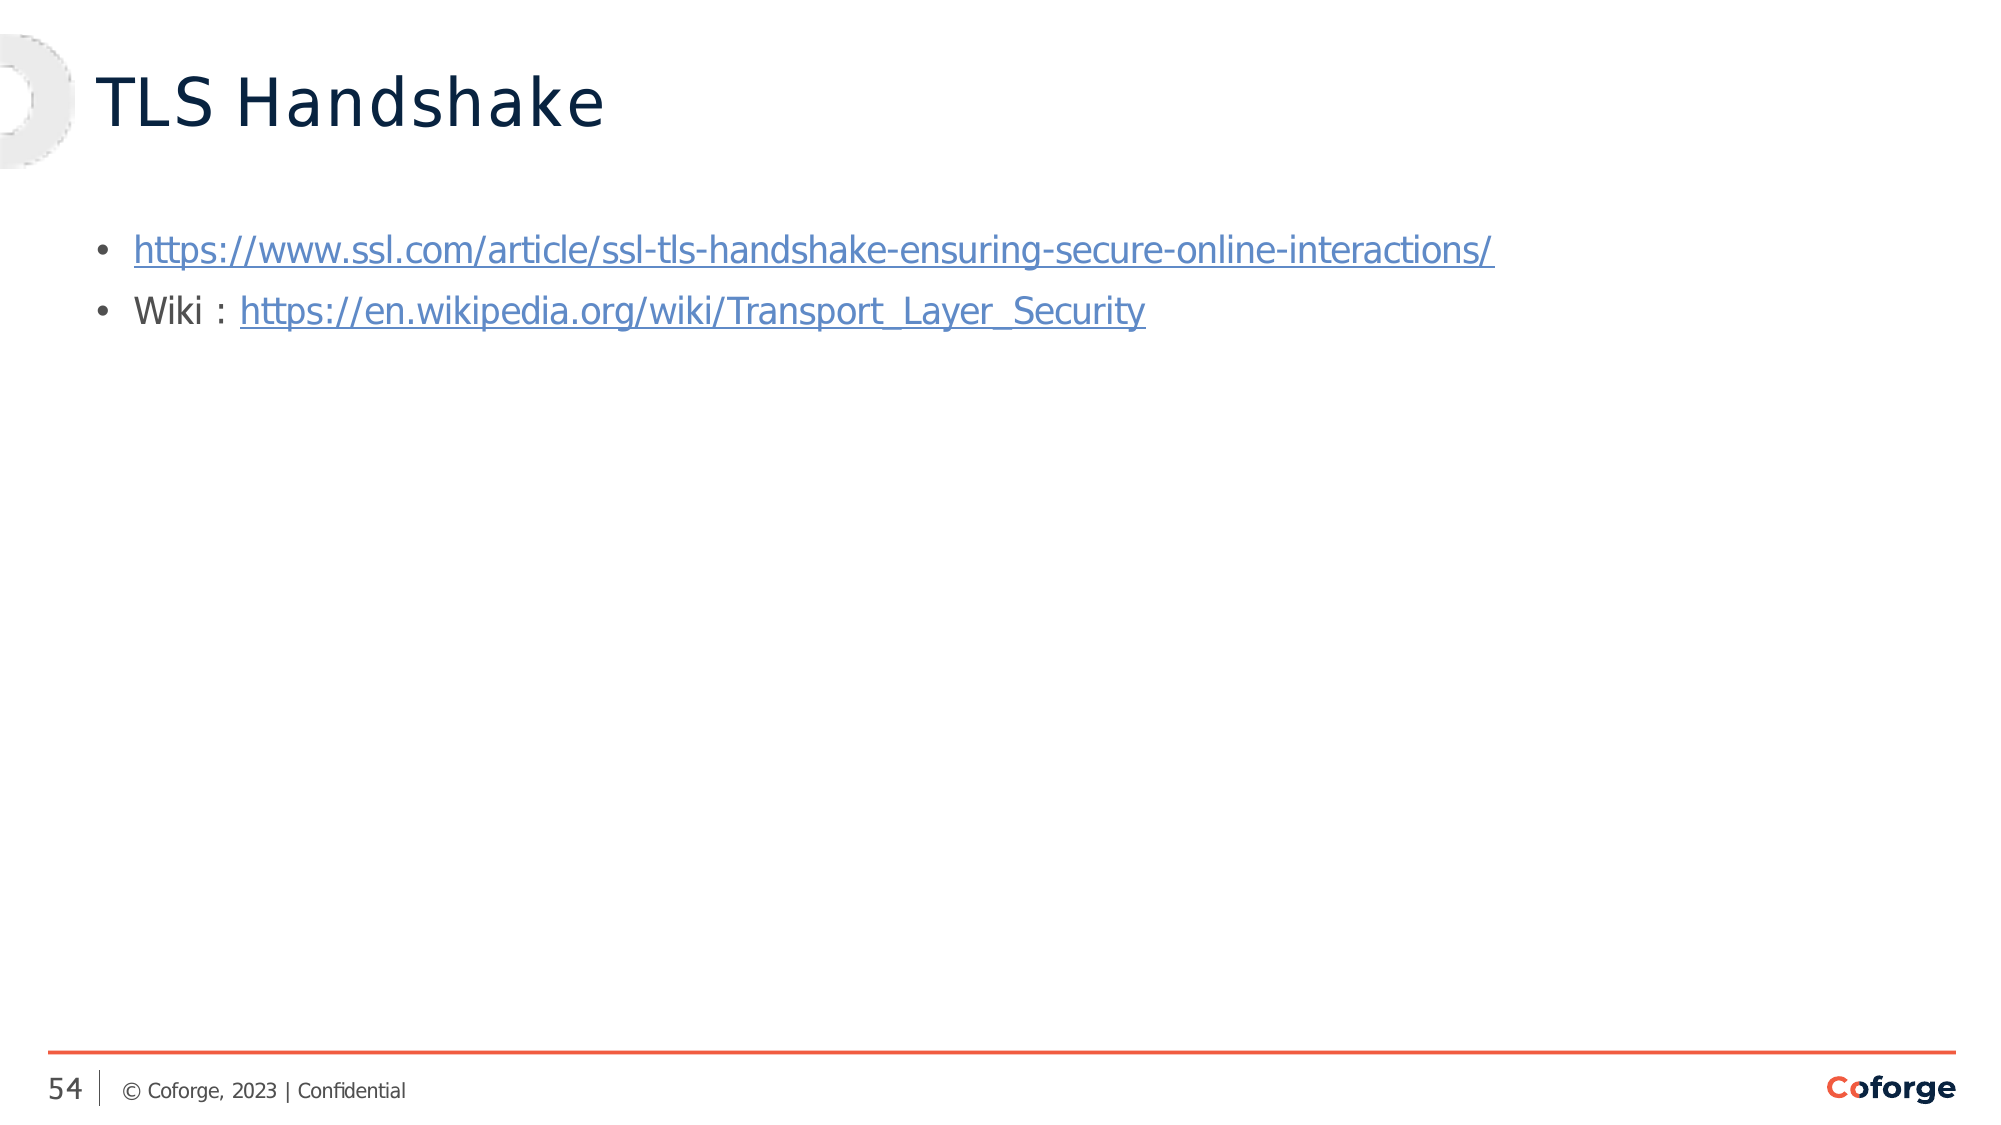

# TLS Handshake
https://www.ssl.com/article/ssl-tls-handshake-ensuring-secure-online-interactions/
Wiki : https://en.wikipedia.org/wiki/Transport_Layer_Security